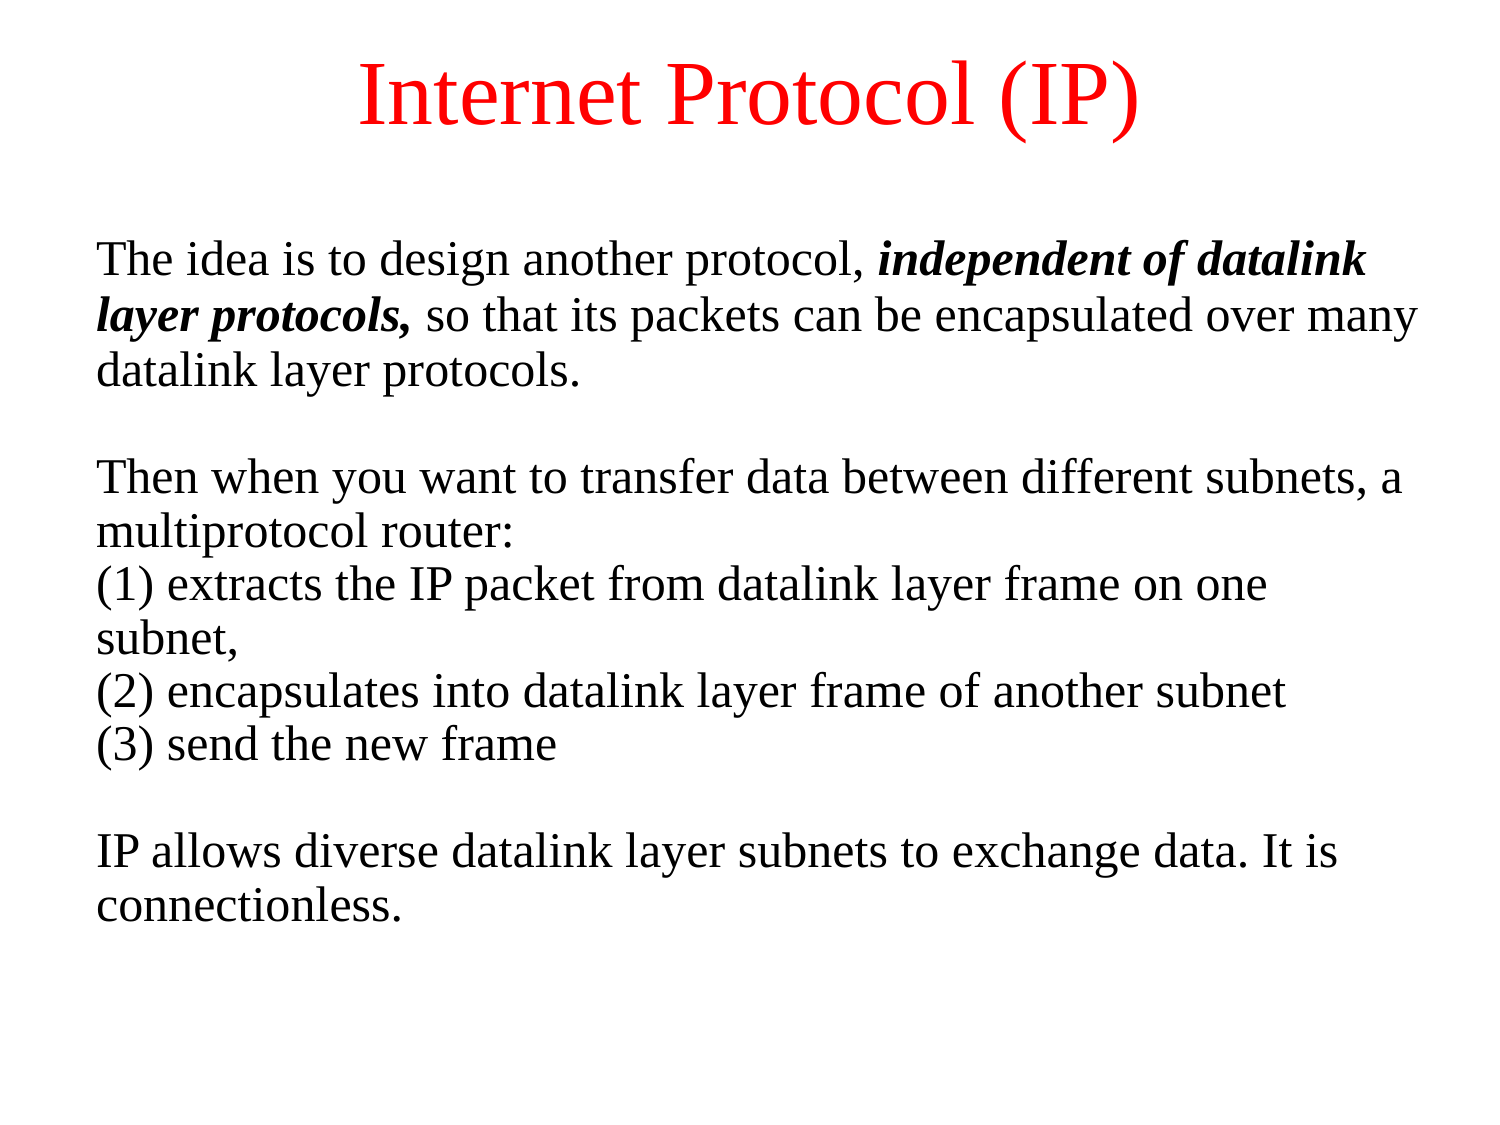

Internet Protocol (IP)
The idea is to design another protocol, independent of datalink layer protocols, so that its packets can be encapsulated over many datalink layer protocols.

Then when you want to transfer data between different subnets, a multiprotocol router:
(1) extracts the IP packet from datalink layer frame on one subnet,
(2) encapsulates into datalink layer frame of another subnet
(3) send the new frame

IP allows diverse datalink layer subnets to exchange data. It is connectionless.